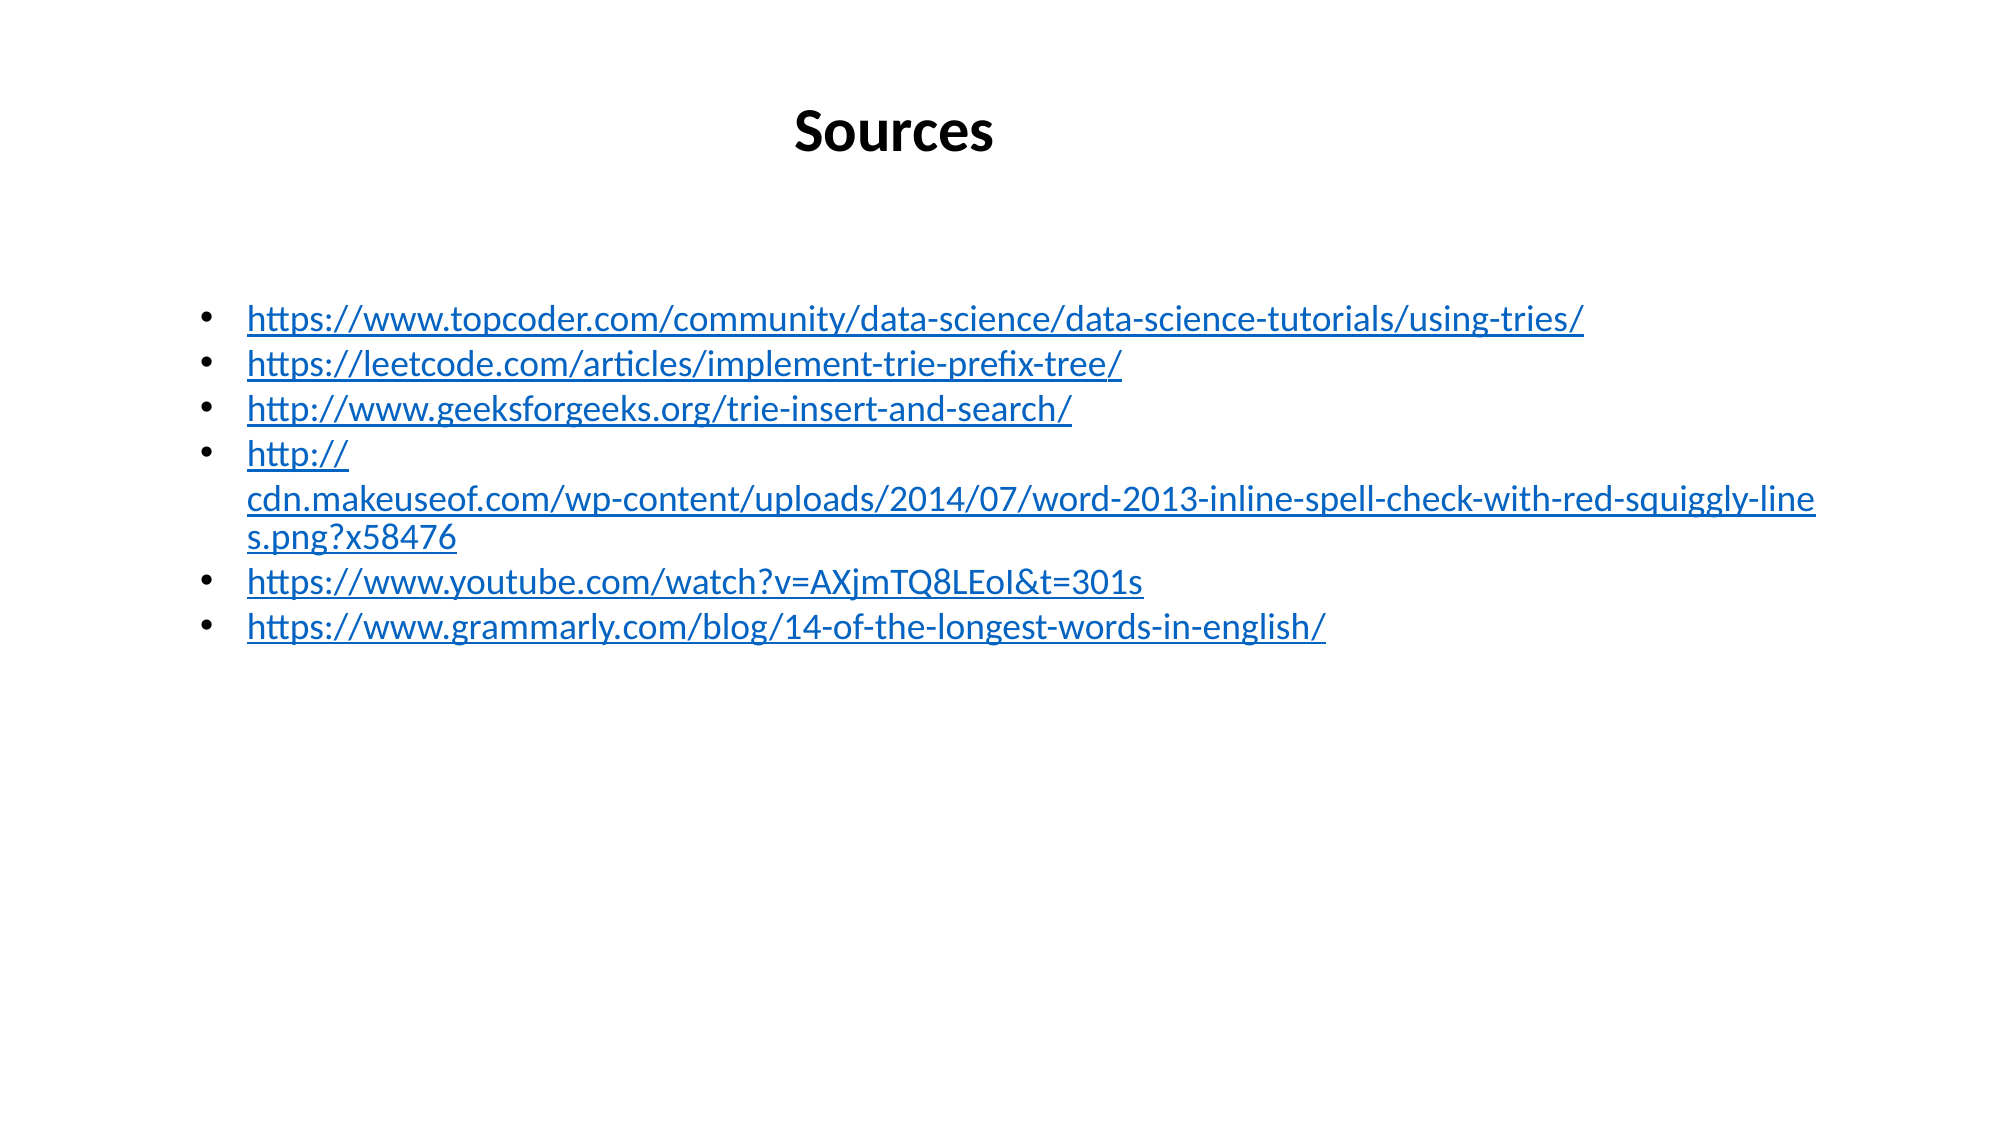

Sources

https://www.topcoder.com/community/data-science/data-science-tutorials/using-tries/
https://leetcode.com/articles/implement-trie-prefix-tree/
http://www.geeksforgeeks.org/trie-insert-and-search/
http://cdn.makeuseof.com/wp-content/uploads/2014/07/word-2013-inline-spell-check-with-red-squiggly-lines.png?x58476
https://www.youtube.com/watch?v=AXjmTQ8LEoI&t=301s
https://www.grammarly.com/blog/14-of-the-longest-words-in-english/